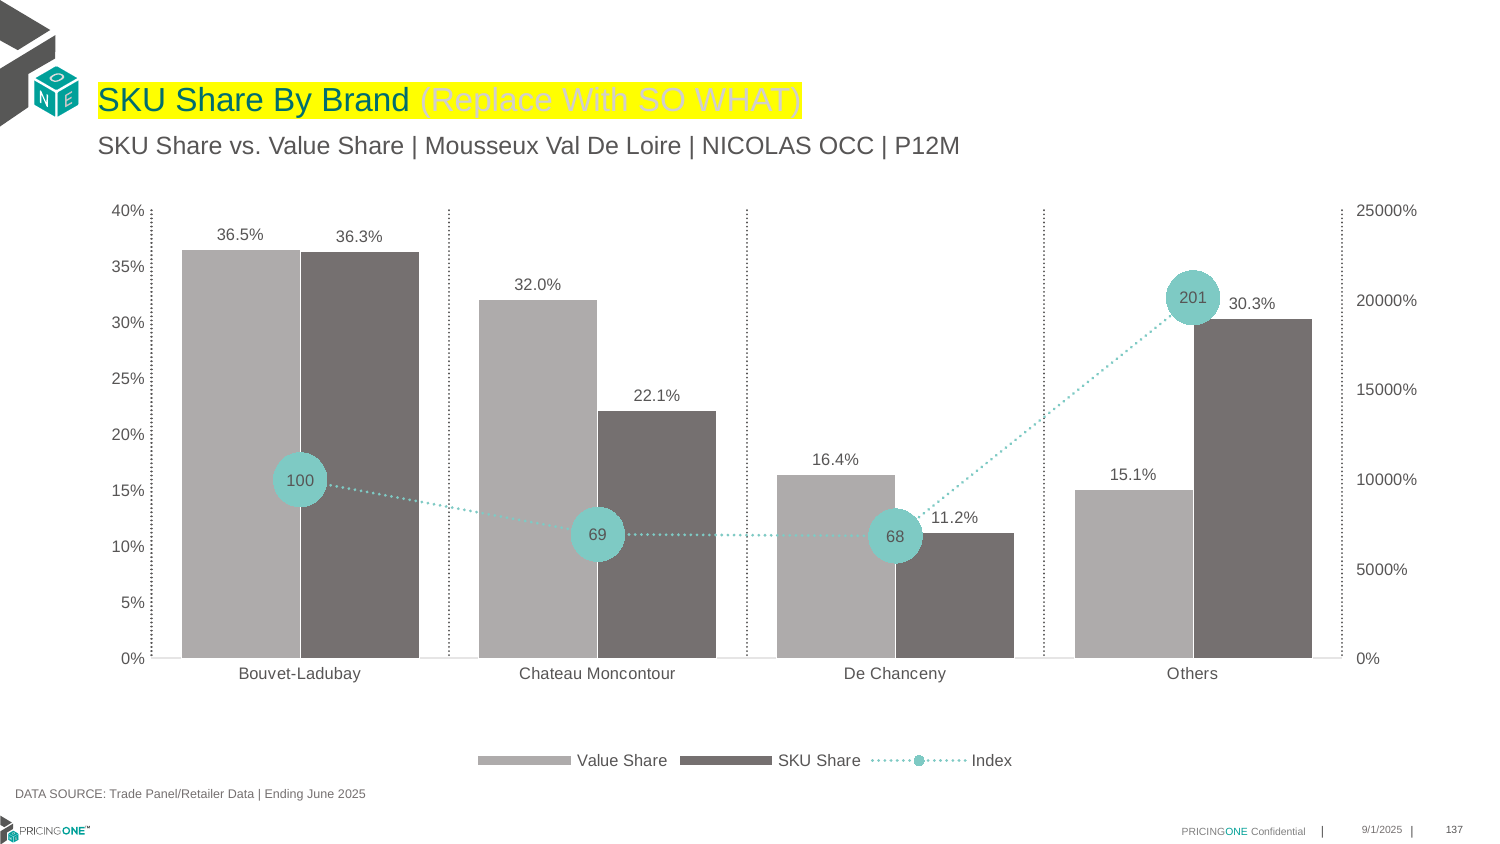

# SKU Share By Brand (Replace With SO WHAT)
SKU Share vs. Value Share | Mousseux Val De Loire | NICOLAS OCC | P12M

### Chart

| Category | Value Share | SKU Share | Index |
|---|---|---|---|
| Bouvet-Ladubay | 0.3647469458987784 | 0.3633879781420766 | 99.62742175856931 |
| Chateau Moncontour | 0.32026791189094855 | 0.2213114754098361 | 69.10198218209035 |
| De Chanceny | 0.16423753596528465 | 0.11202185792349727 | 68.20722027099558 |
| Others | 0.15074760624498845 | 0.3032786885245902 | 201.18308746588974 |
DATA SOURCE: Trade Panel/Retailer Data | Ending June 2025

9/1/2025
137